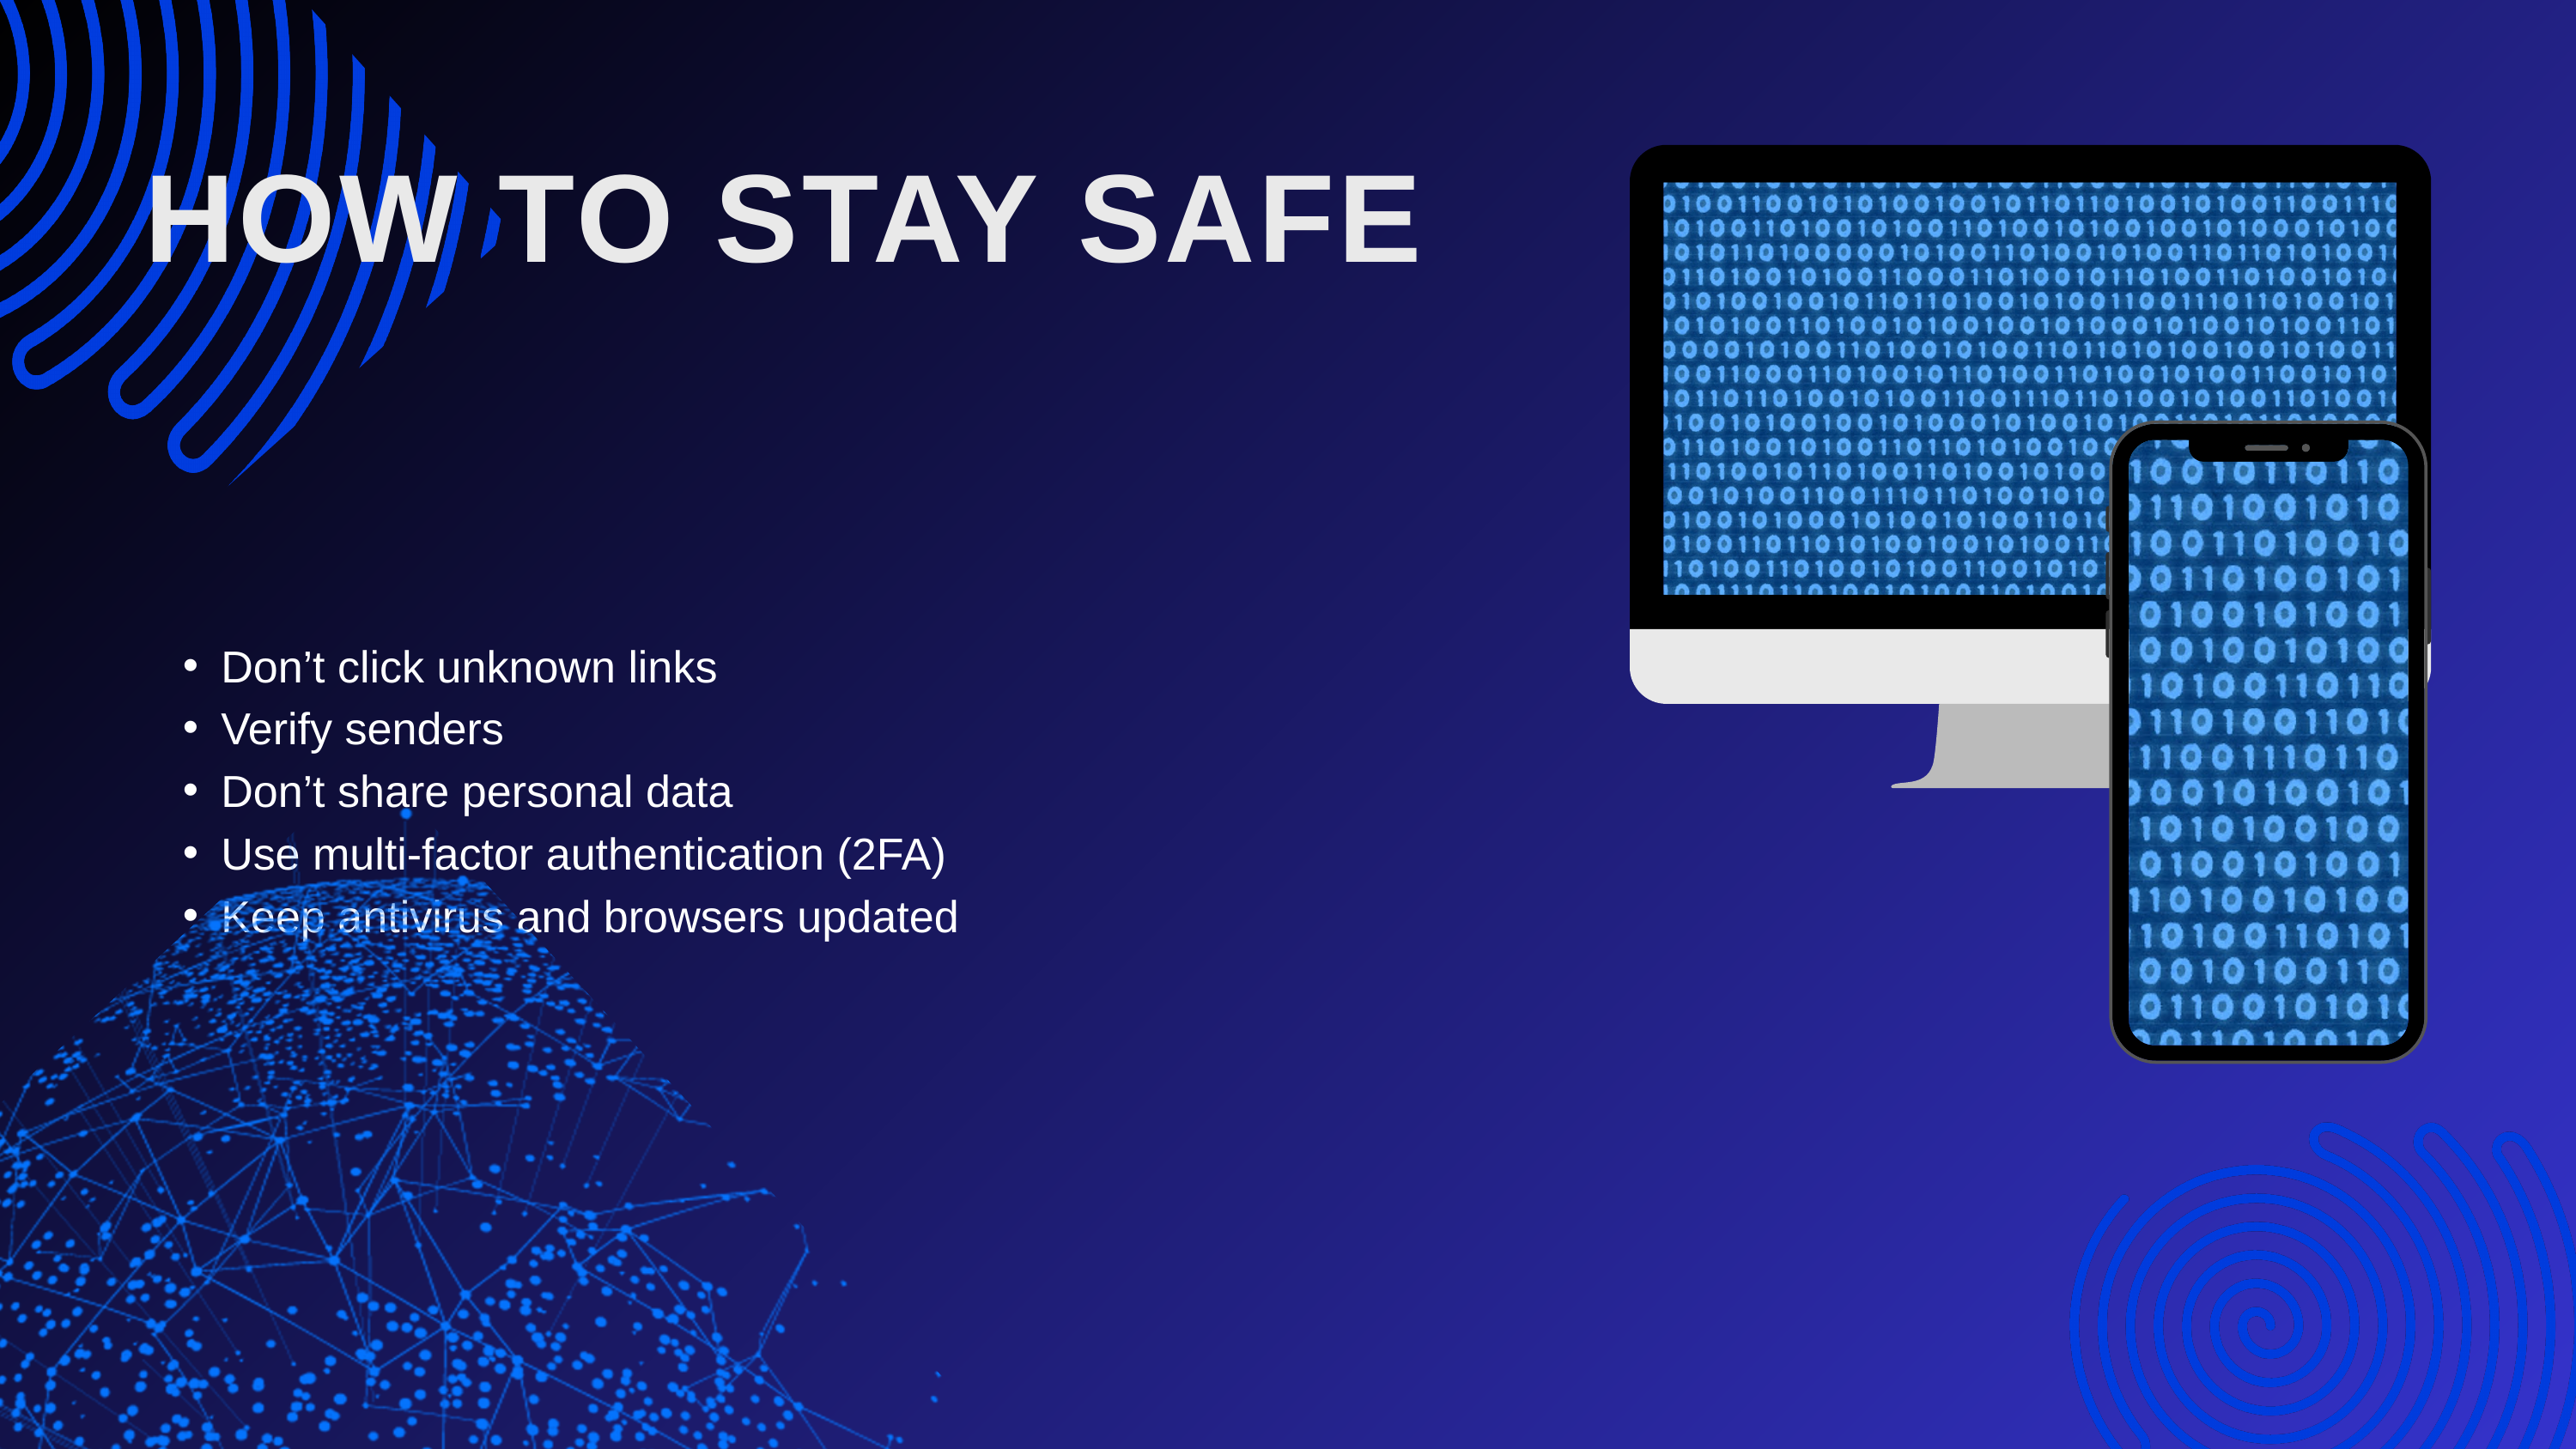

HOW TO STAY SAFE

Don’t click unknown links
Verify senders
Don’t share personal data
Use multi-factor authentication (2FA)
Keep antivirus and browsers updated